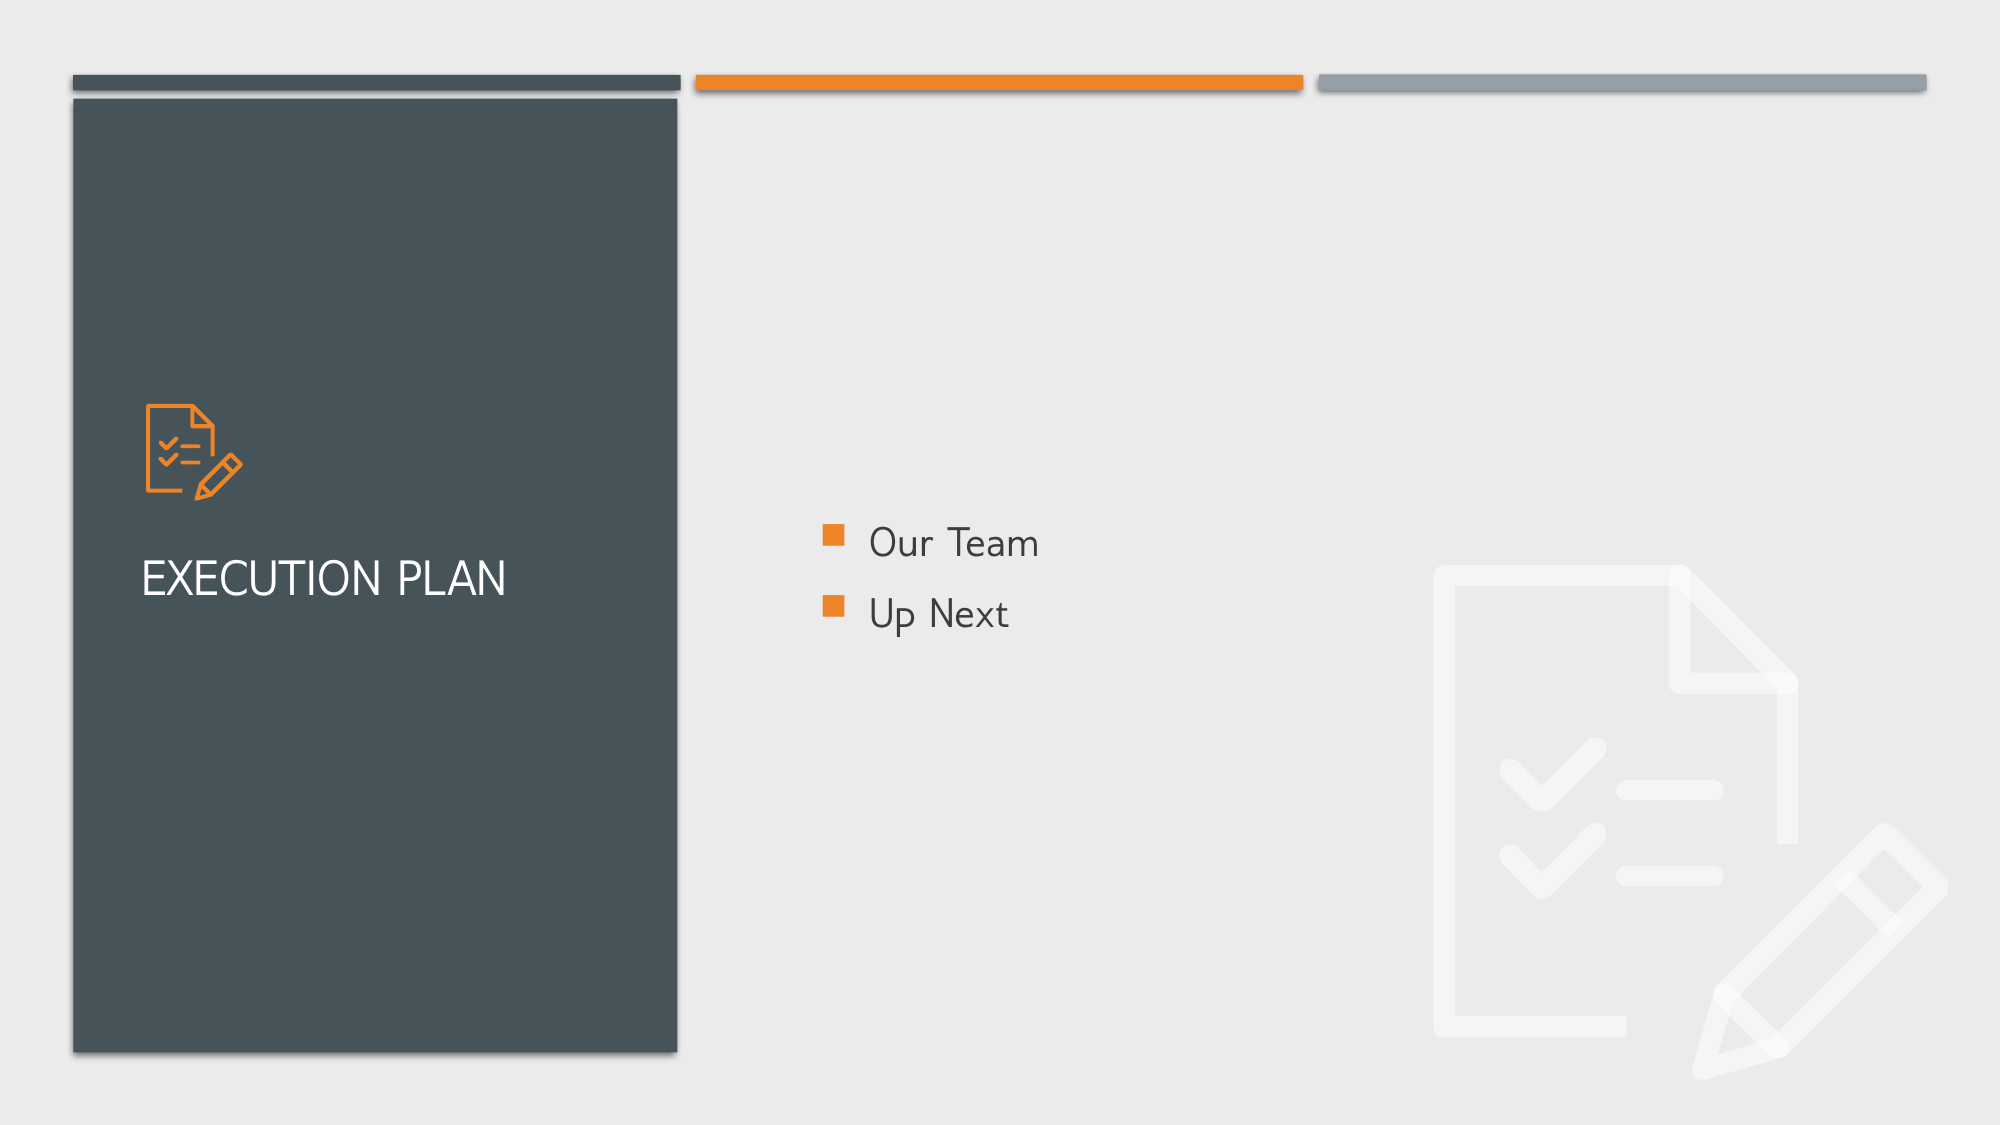

Our Team
Up Next

# Execution Plan